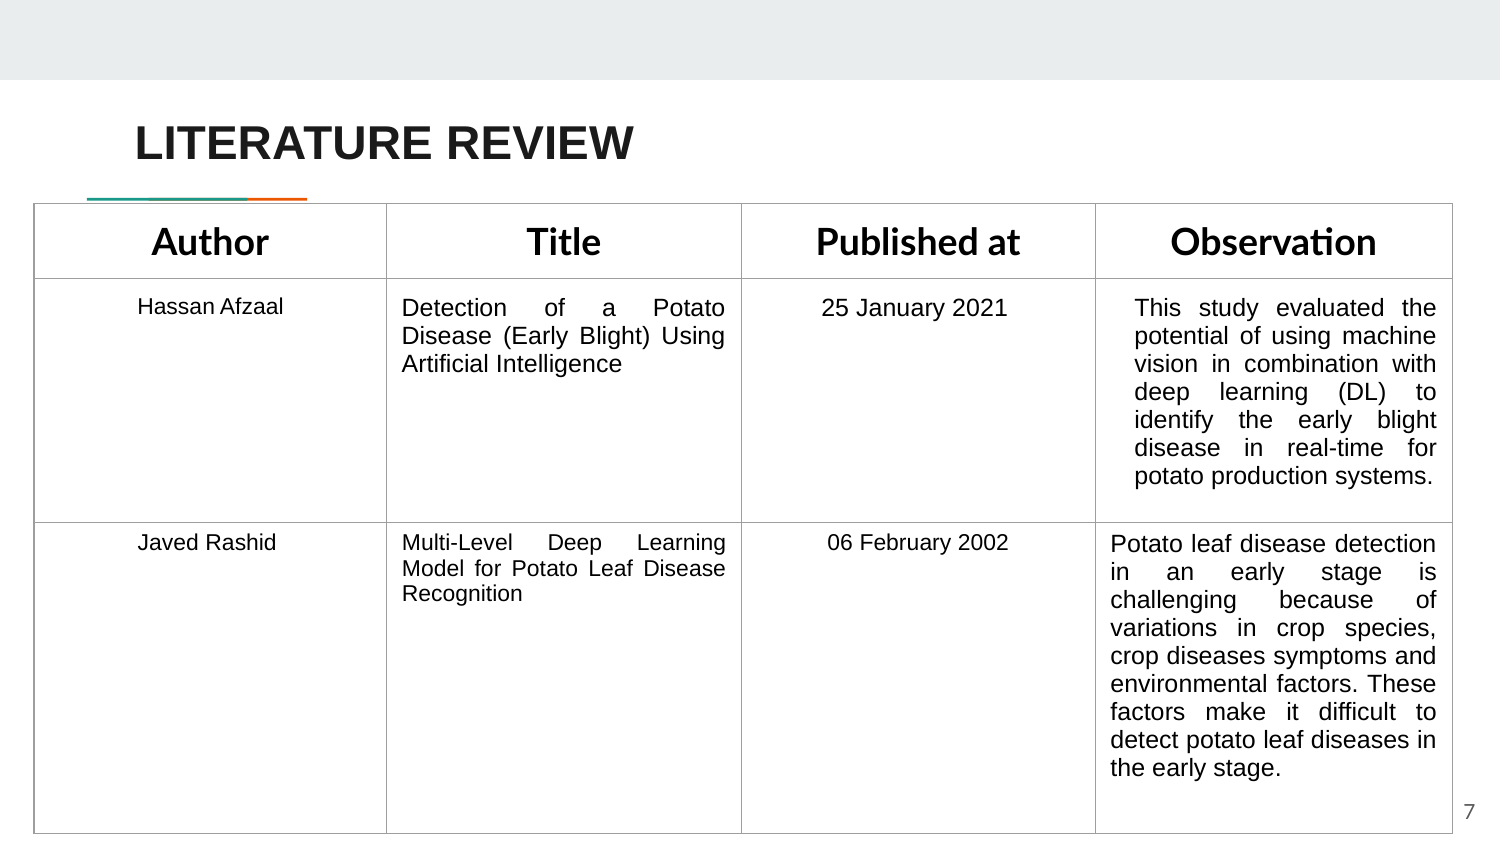

# LITERATURE REVIEW
| Author | Title | Published at | Observation |
| --- | --- | --- | --- |
| Hassan Afzaal | Detection of a Potato Disease (Early Blight) Using Artificial Intelligence | 25 January 2021 | This study evaluated the potential of using machine vision in combination with deep learning (DL) to identify the early blight disease in real-time for potato production systems. |
| Javed Rashid | Multi-Level Deep Learning Model for Potato Leaf Disease Recognition | 06 February 2002 | Potato leaf disease detection in an early stage is challenging because of variations in crop species, crop diseases symptoms and environmental factors. These factors make it difficult to detect potato leaf diseases in the early stage. |

7